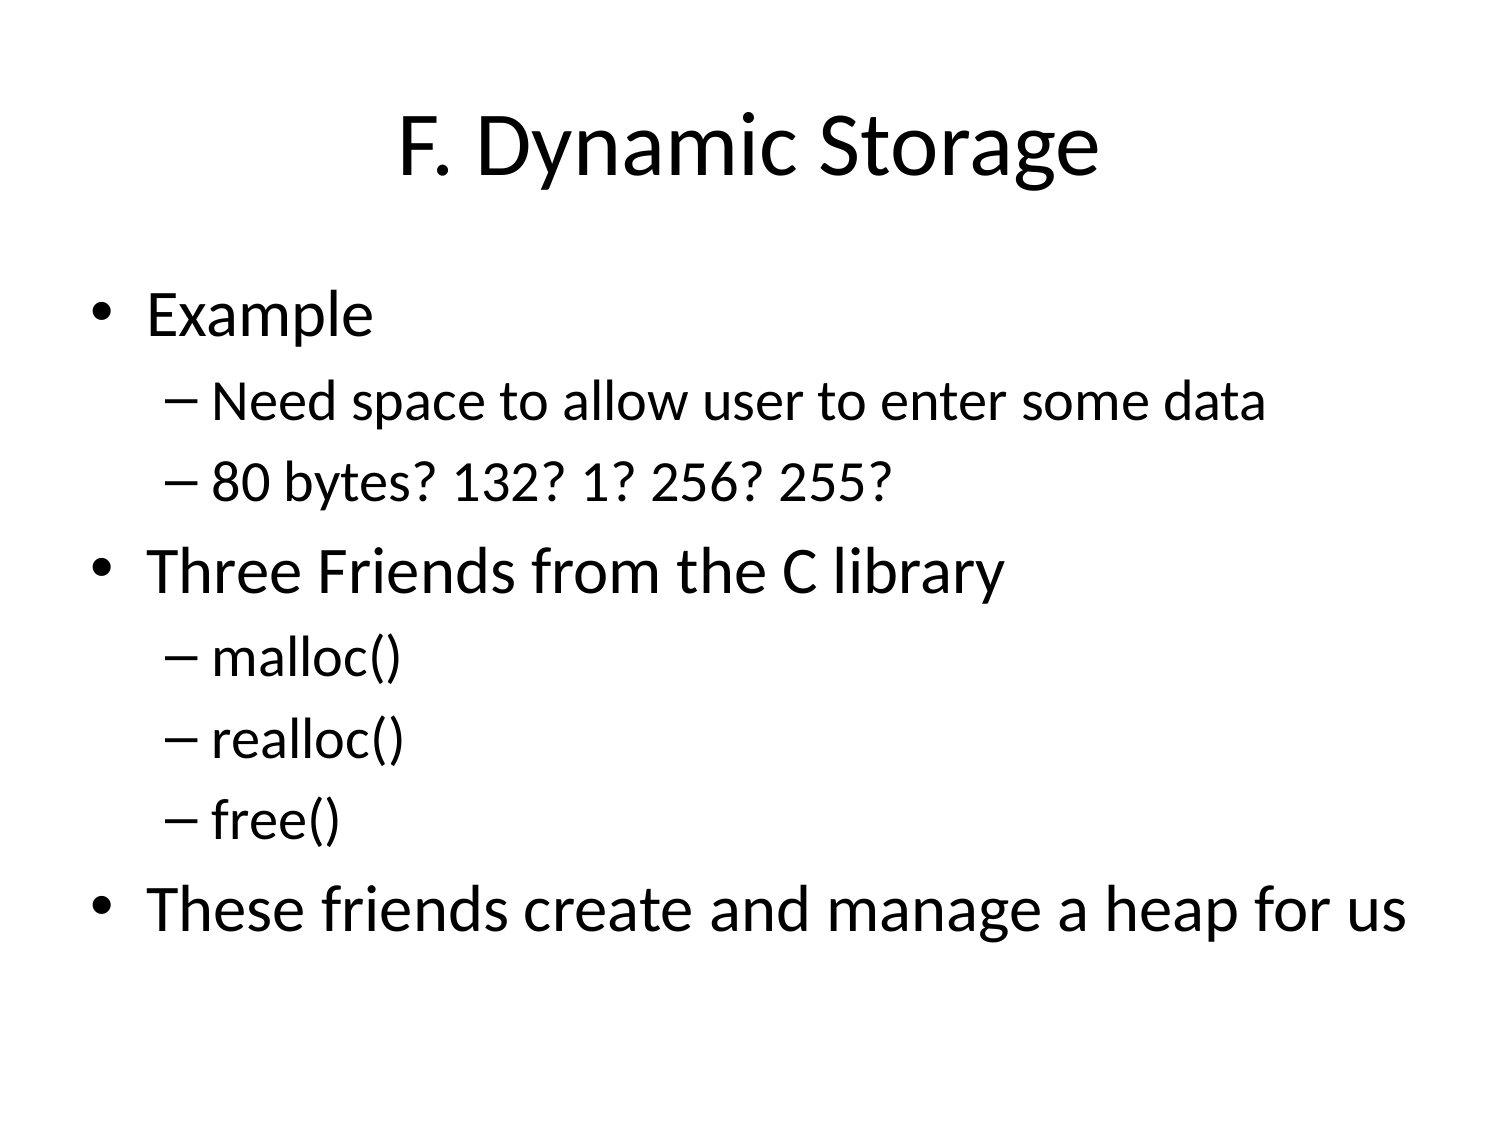

# F. Dynamic Storage
Example
Need space to allow user to enter some data
80 bytes? 132? 1? 256? 255?
Three Friends from the C library
malloc()
realloc()
free()
These friends create and manage a heap for us